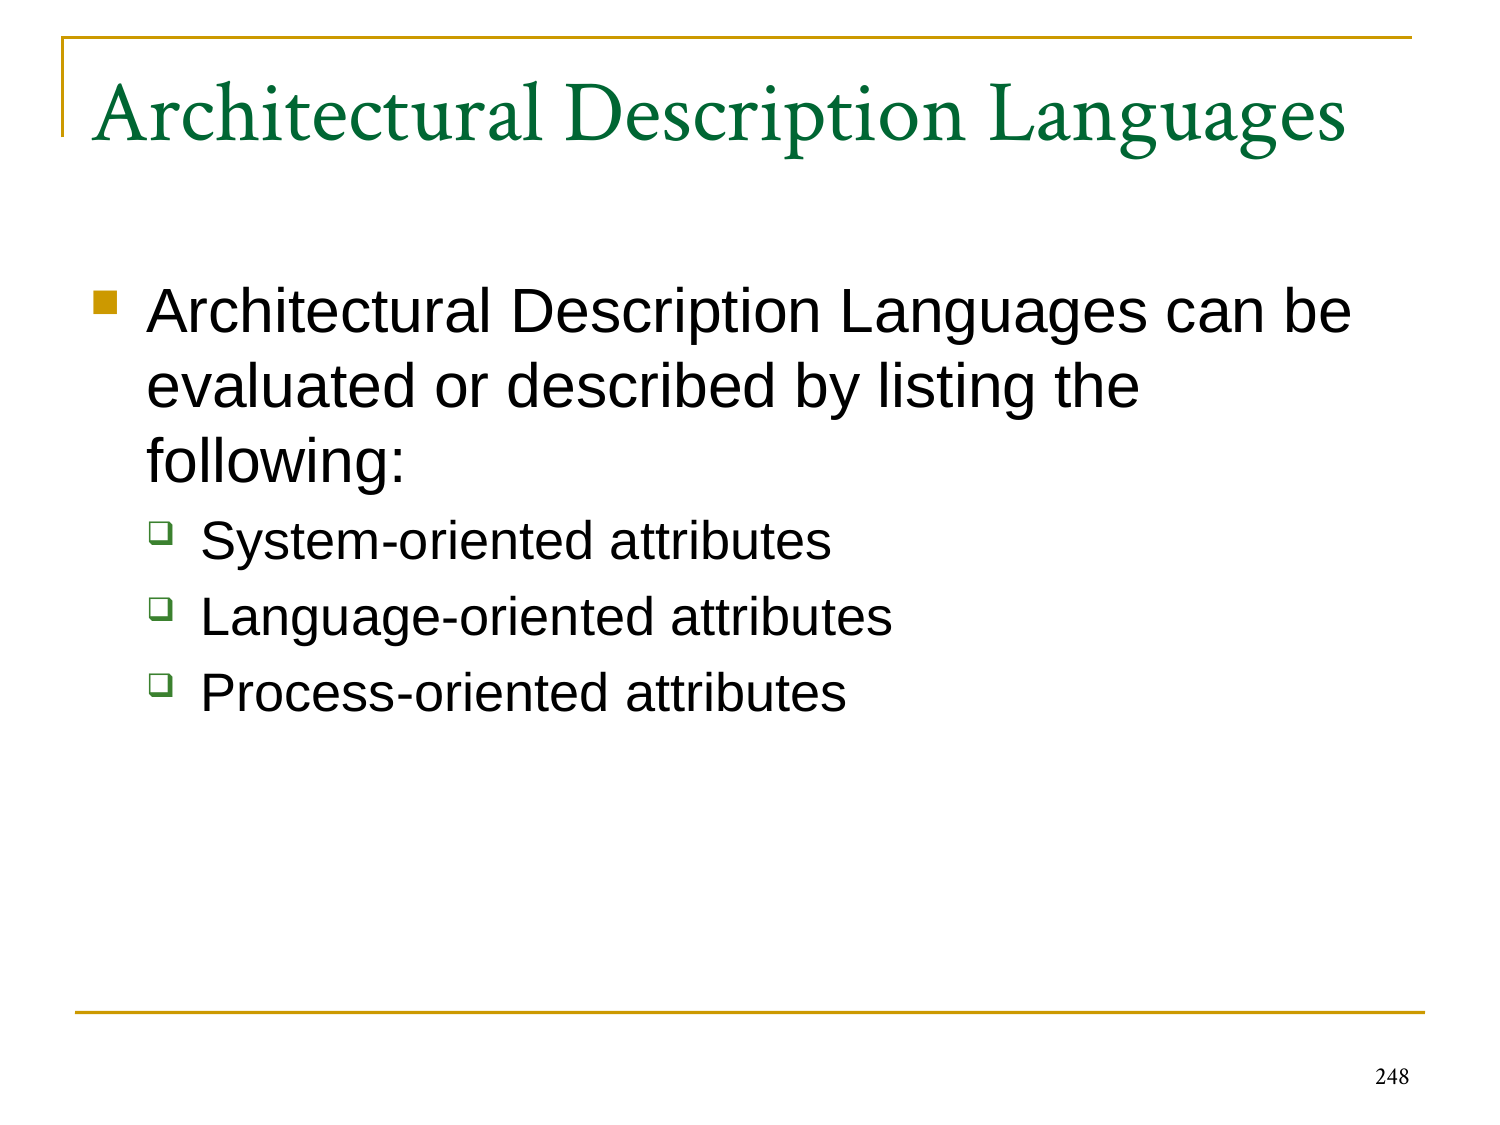

# Architectural Description Languages
Architectural Description Languages can be evaluated or described by listing the following:
System-oriented attributes
Language-oriented attributes
Process-oriented attributes
248